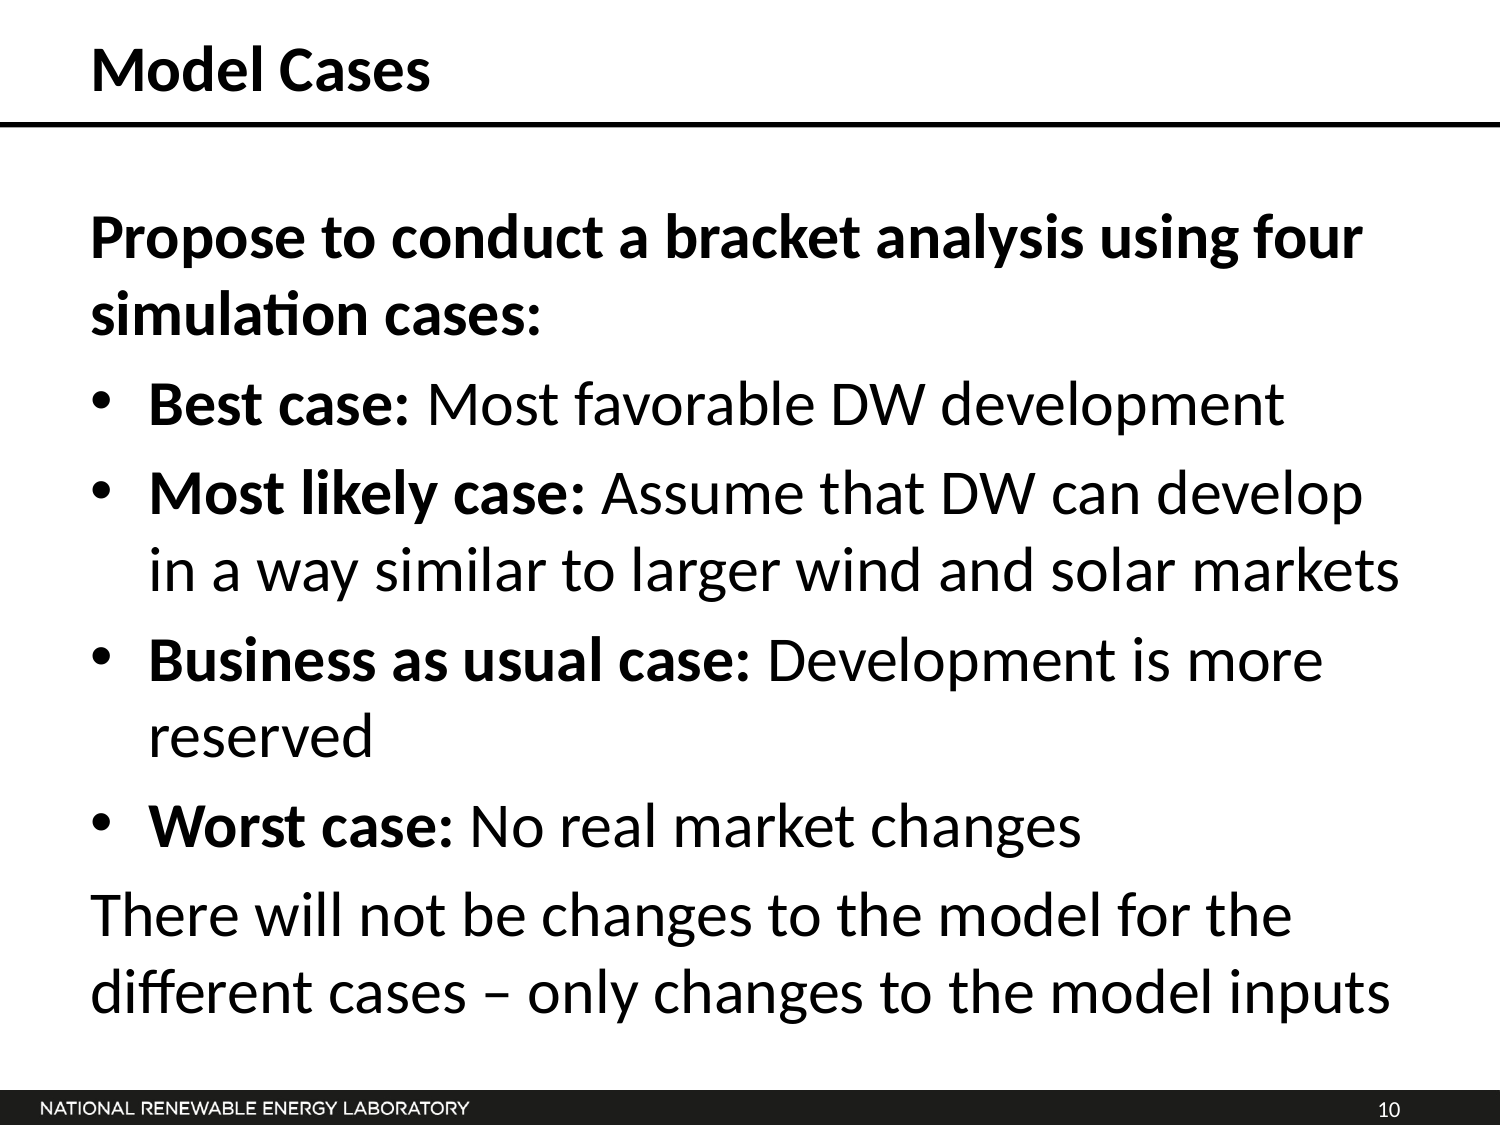

# Model Cases
Propose to conduct a bracket analysis using four simulation cases:
Best case: Most favorable DW development
Most likely case: Assume that DW can develop in a way similar to larger wind and solar markets
Business as usual case: Development is more reserved
Worst case: No real market changes
There will not be changes to the model for the different cases – only changes to the model inputs